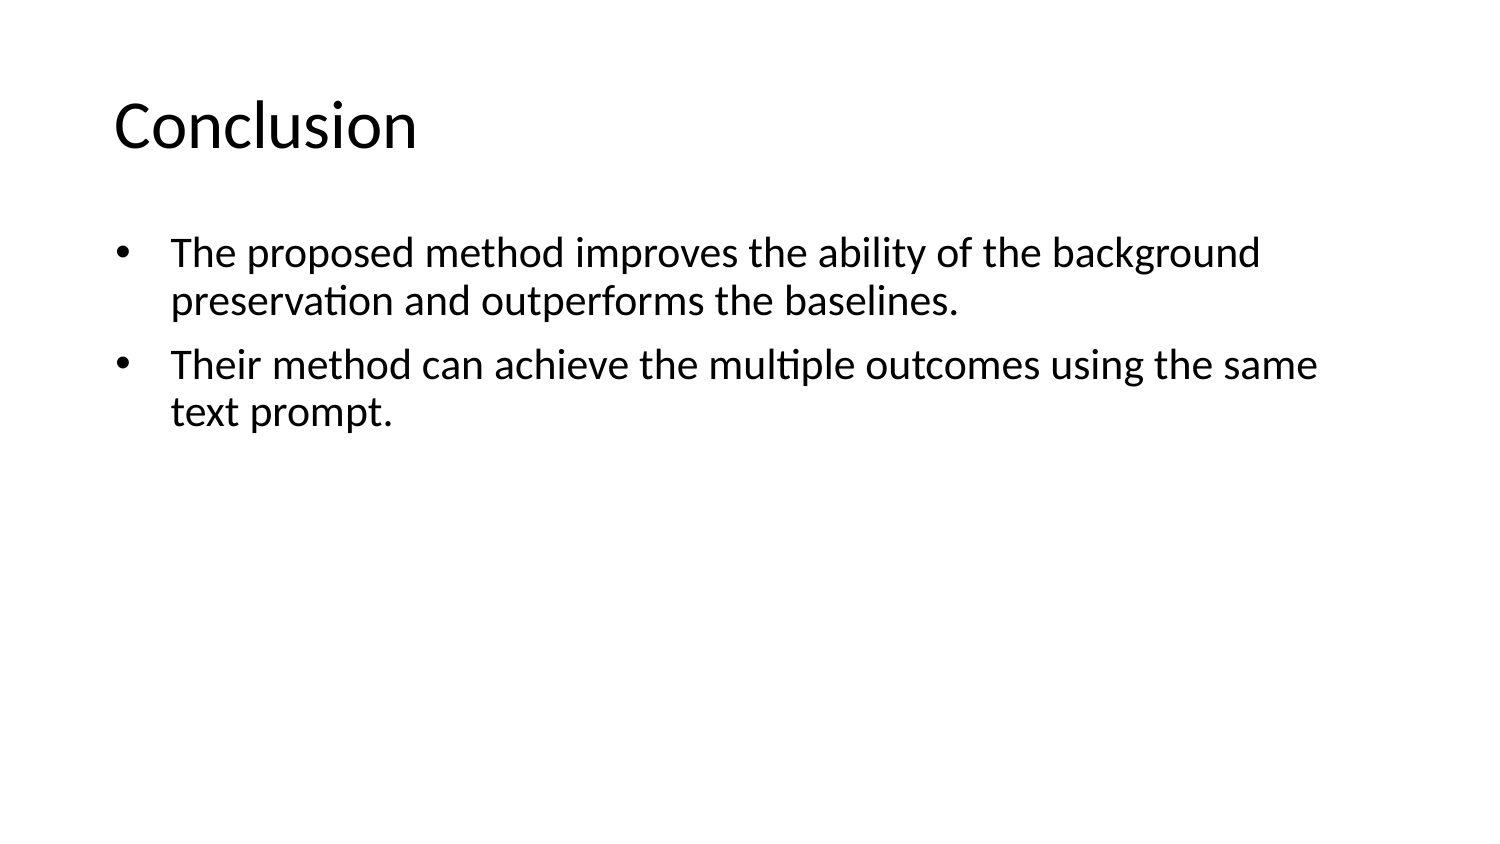

Conclusion
The proposed method improves the ability of the background preservation and outperforms the baselines.
Their method can achieve the multiple outcomes using the same text prompt.